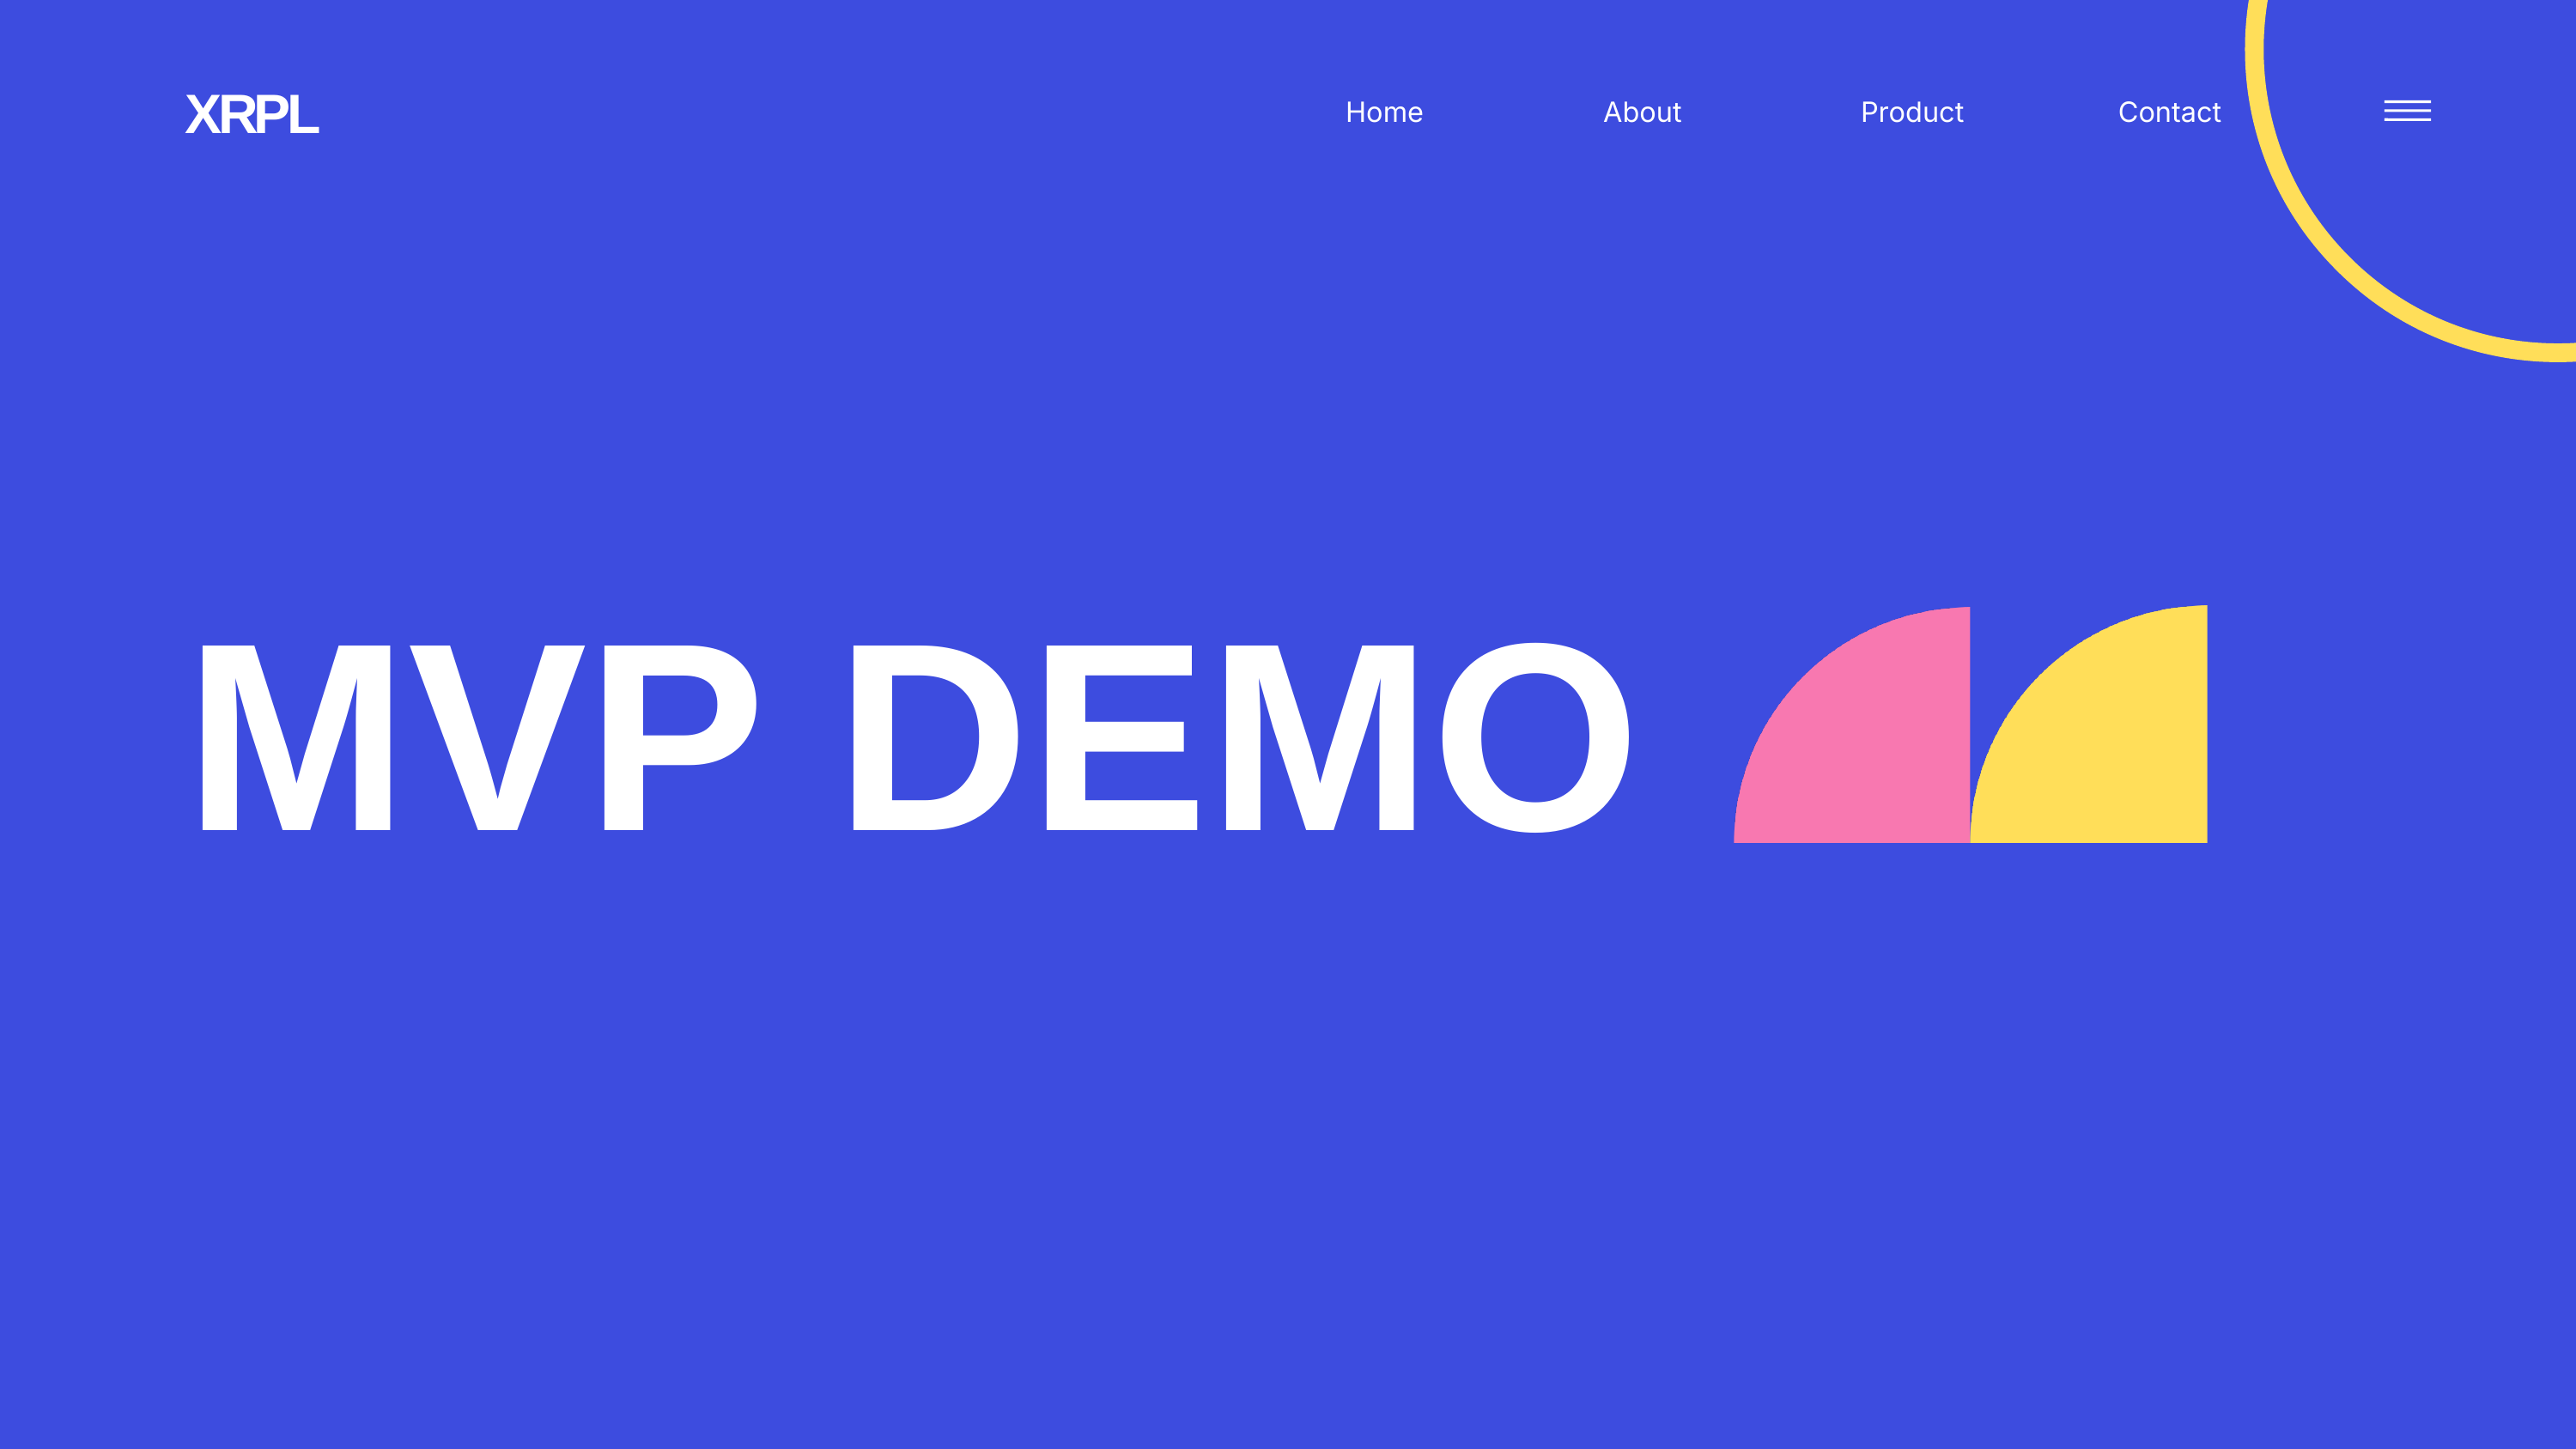

XRPL
Home
About
Product
Contact

MVP DEMO